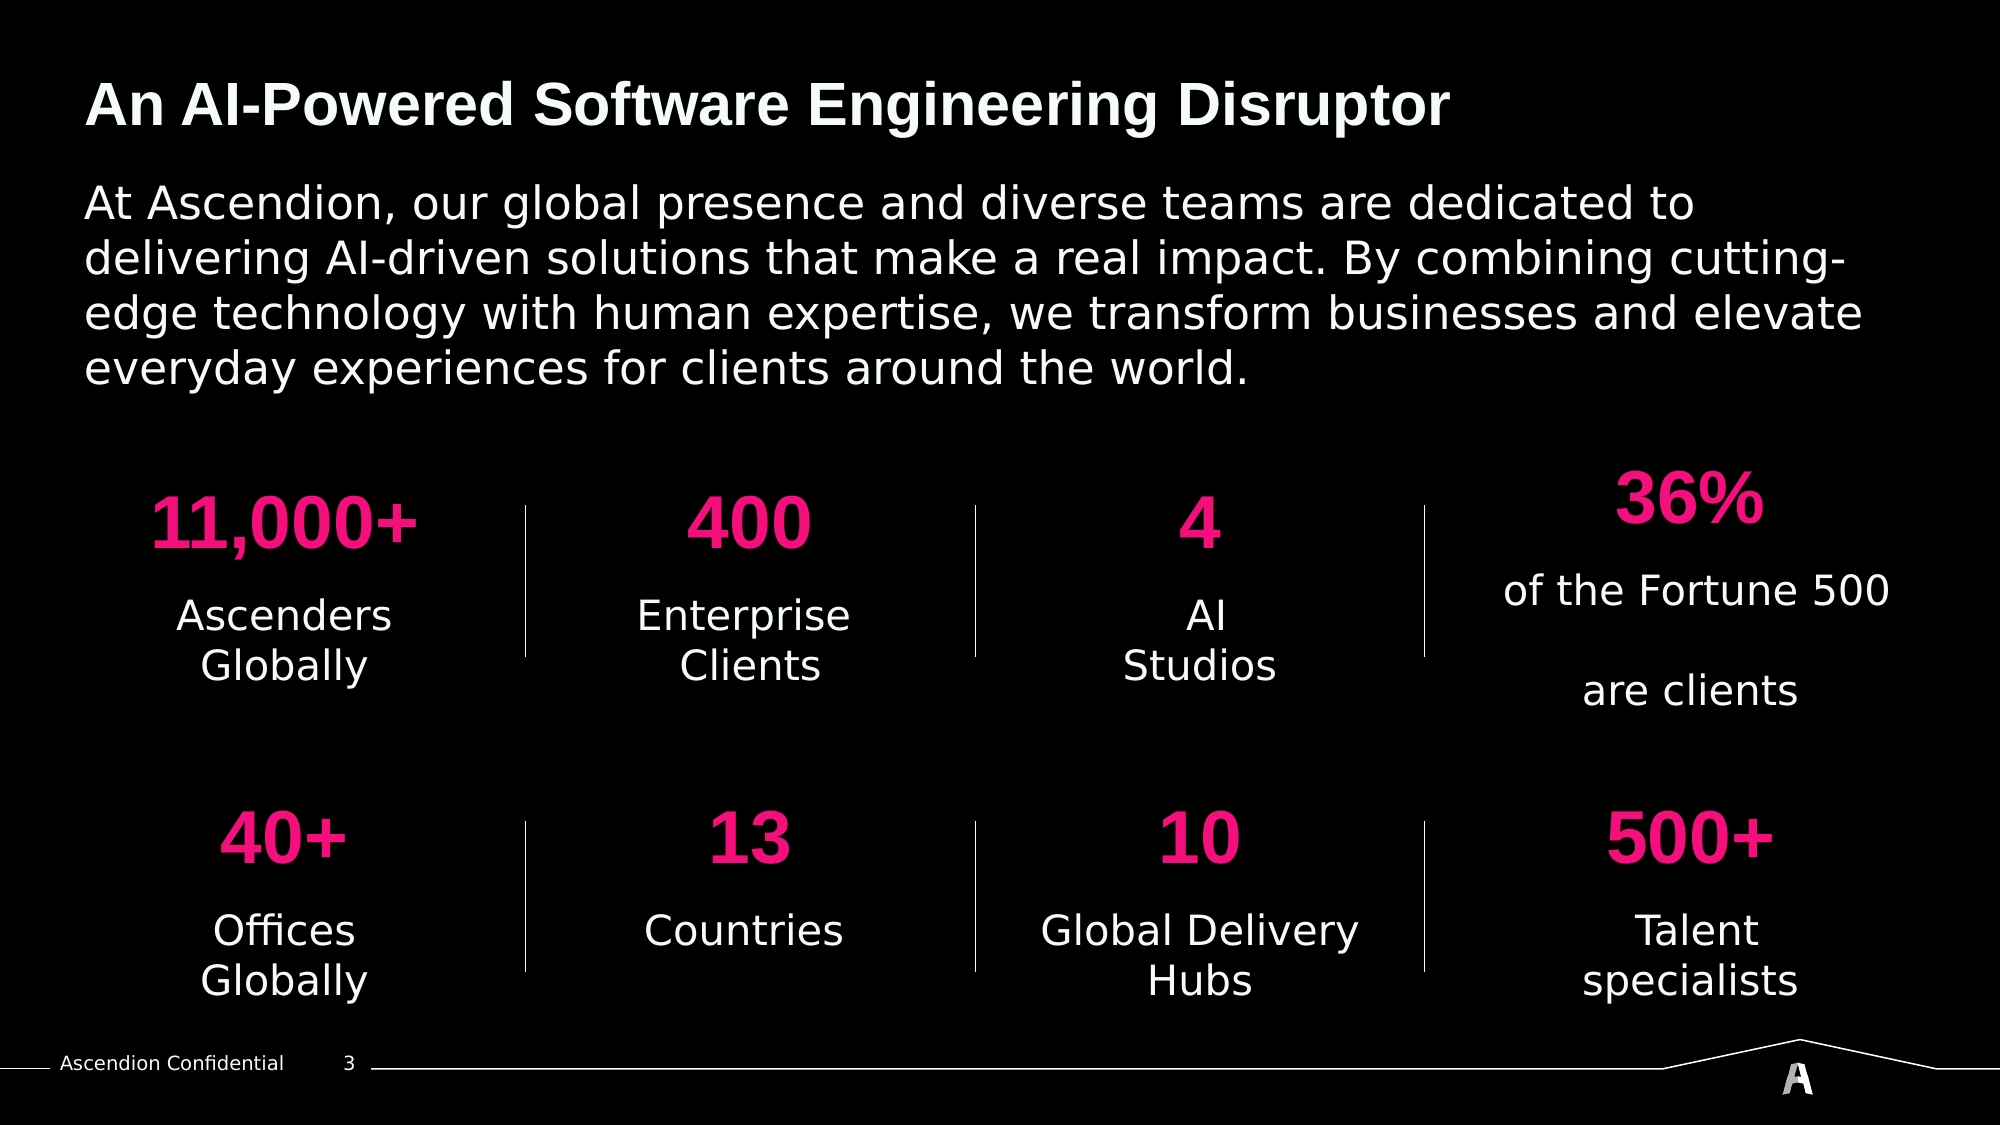

# An AI-Powered Software Engineering Disruptor
At Ascendion, our global presence and diverse teams are dedicated to delivering AI-driven solutions that make a real impact. By combining cutting-edge technology with human expertise, we transform businesses and elevate everyday experiences for clients around the world.
11,000+
 Ascenders
Globally
400
Enterprise
Clients
4
 AI
Studios
36%
 of the Fortune 500
are clients
40+
Offices
Globally
13
Countries
10
Global Delivery Hubs
500+
 Talent
specialists